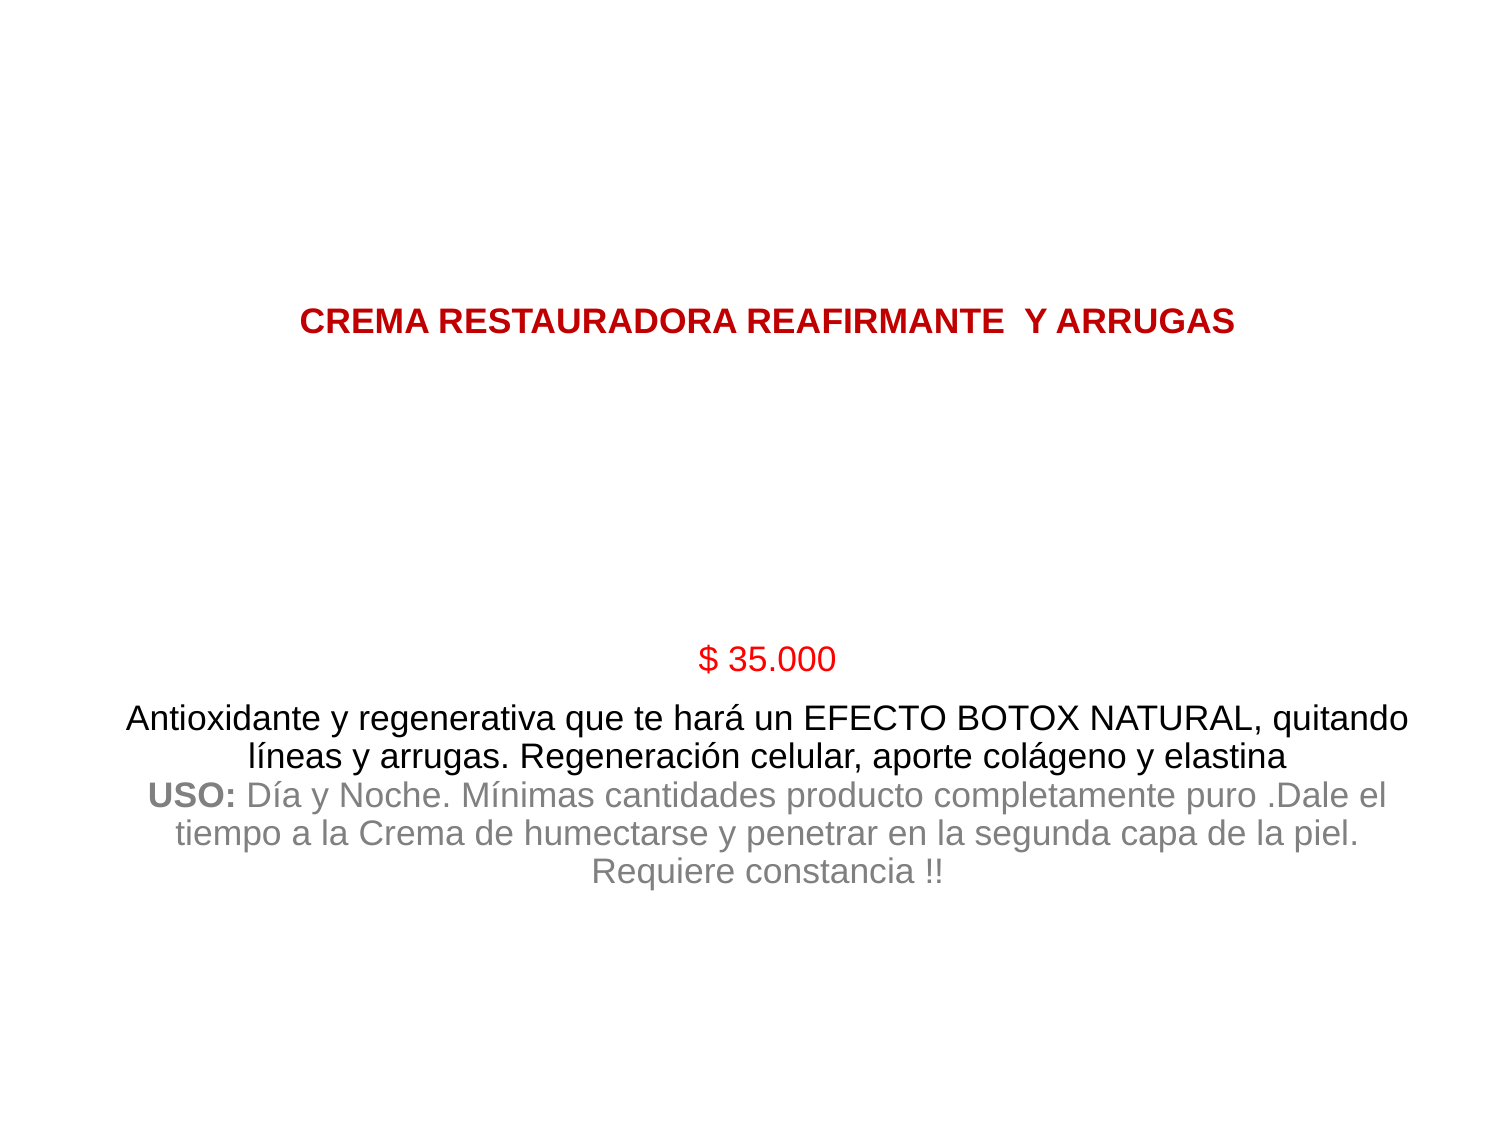

CREMA RESTAURADORA REAFIRMANTE  Y ARRUGAS

$ 35.000
Antioxidante y regenerativa que te hará un EFECTO BOTOX NATURAL, quitando líneas y arrugas. Regeneración celular, aporte colágeno y elastina
USO: Día y Noche. Mínimas cantidades producto completamente puro .Dale el tiempo a la Crema de humectarse y penetrar en la segunda capa de la piel. Requiere constancia !!